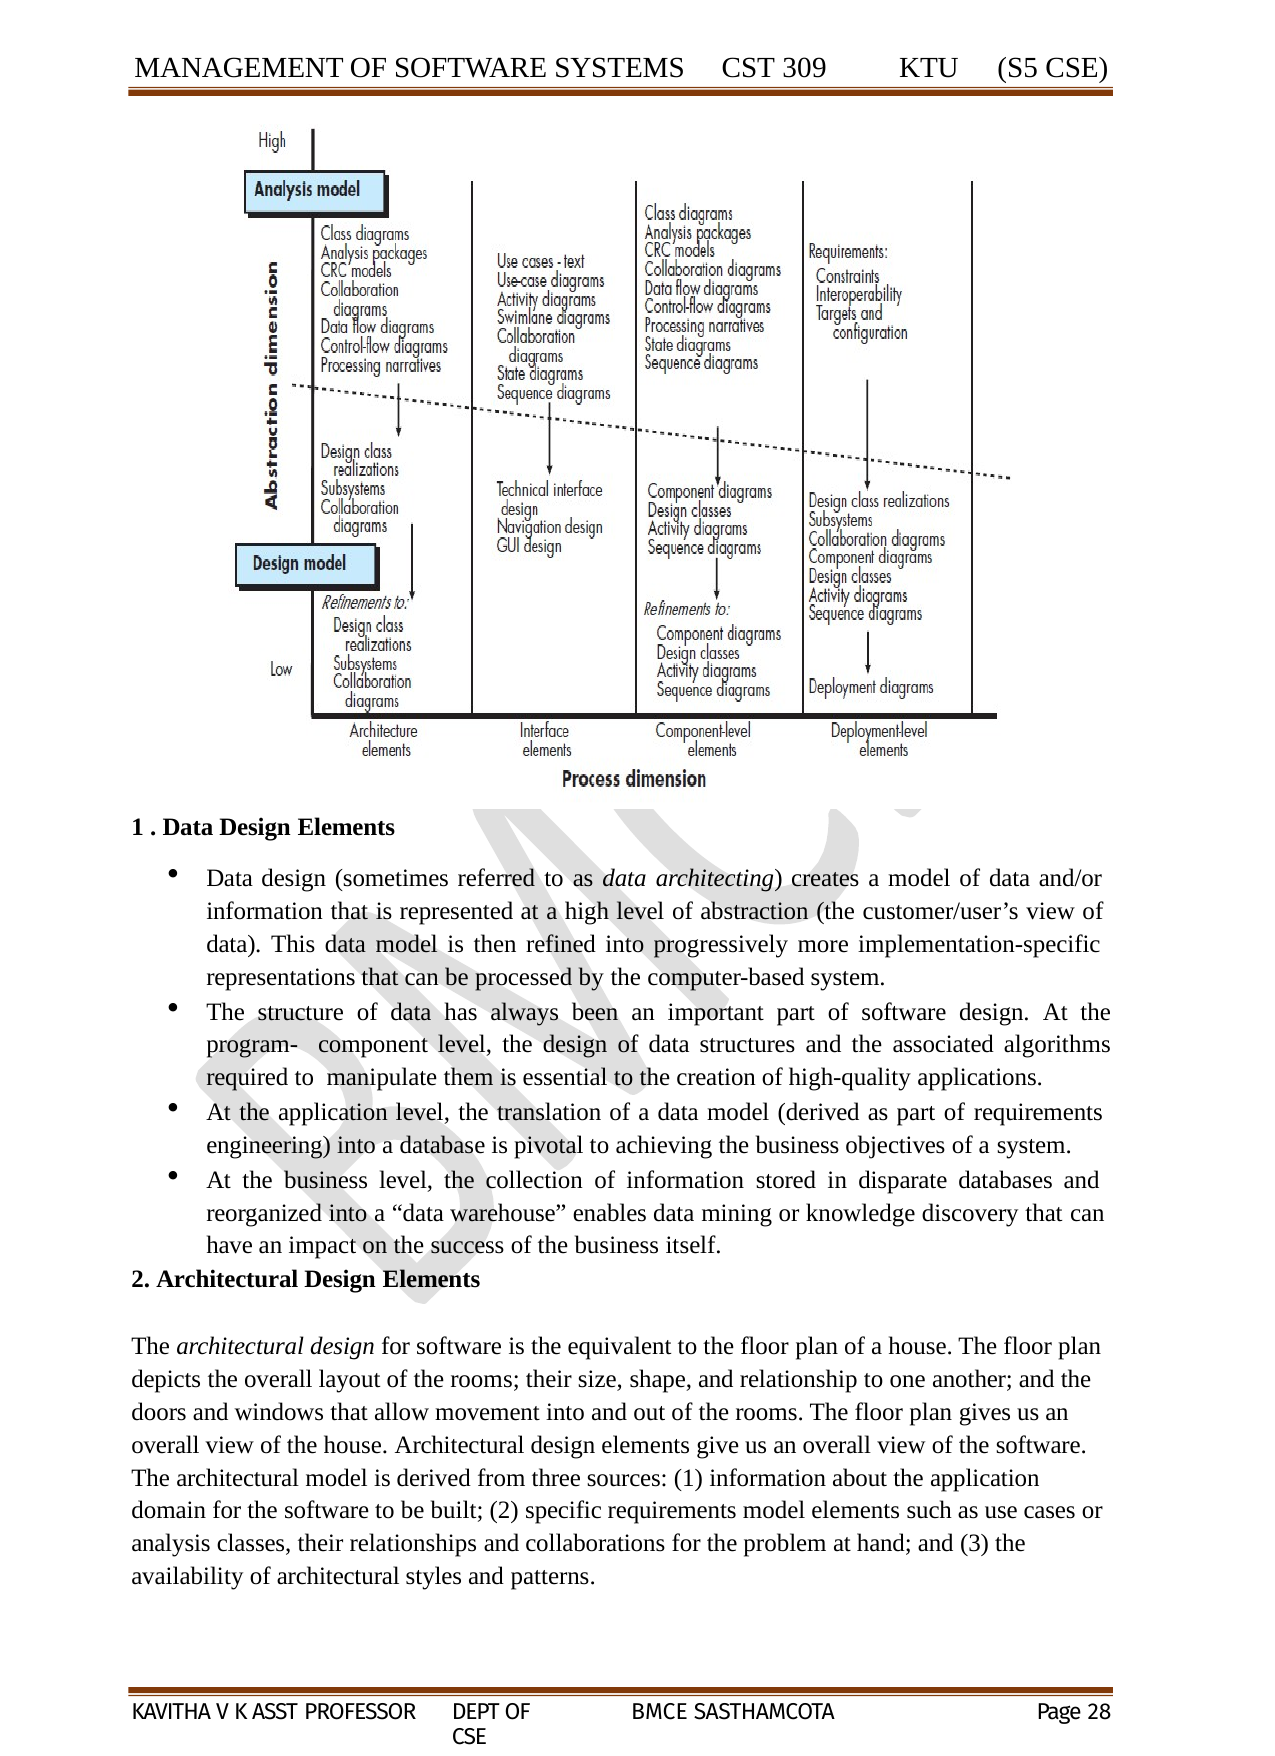

MANAGEMENT OF SOFTWARE SYSTEMS
CST 309
KTU	(S5 CSE)

1 . Data Design Elements
Data design (sometimes referred to as data architecting) creates a model of data and/or  information that is represented at a high level of abstraction (the customer/user’s view of  data). This data model is then refined into progressively more implementation-specific  representations that can be processed by the computer-based system.
The structure of data has always been an important part of software design. At the program-  component level, the design of data structures and the associated algorithms required to  manipulate them is essential to the creation of high-quality applications.
At the application level, the translation of a data model (derived as part of requirements  engineering) into a database is pivotal to achieving the business objectives of a system.
At the business level, the collection of information stored in disparate databases and  reorganized into a “data warehouse” enables data mining or knowledge discovery that can  have an impact on the success of the business itself.
2. Architectural Design Elements

The architectural design for software is the equivalent to the floor plan of a house. The floor plan  depicts the overall layout of the rooms; their size, shape, and relationship to one another; and the  doors and windows that allow movement into and out of the rooms. The floor plan gives us an  overall view of the house. Architectural design elements give us an overall view of the software.  The architectural model is derived from three sources: (1) information about the application  domain for the software to be built; (2) specific requirements model elements such as use cases or  analysis classes, their relationships and collaborations for the problem at hand; and (3) the  availability of architectural styles and patterns.

KAVITHA V K ASST PROFESSOR
DEPT OF CSE
BMCE SASTHAMCOTA
Page 28